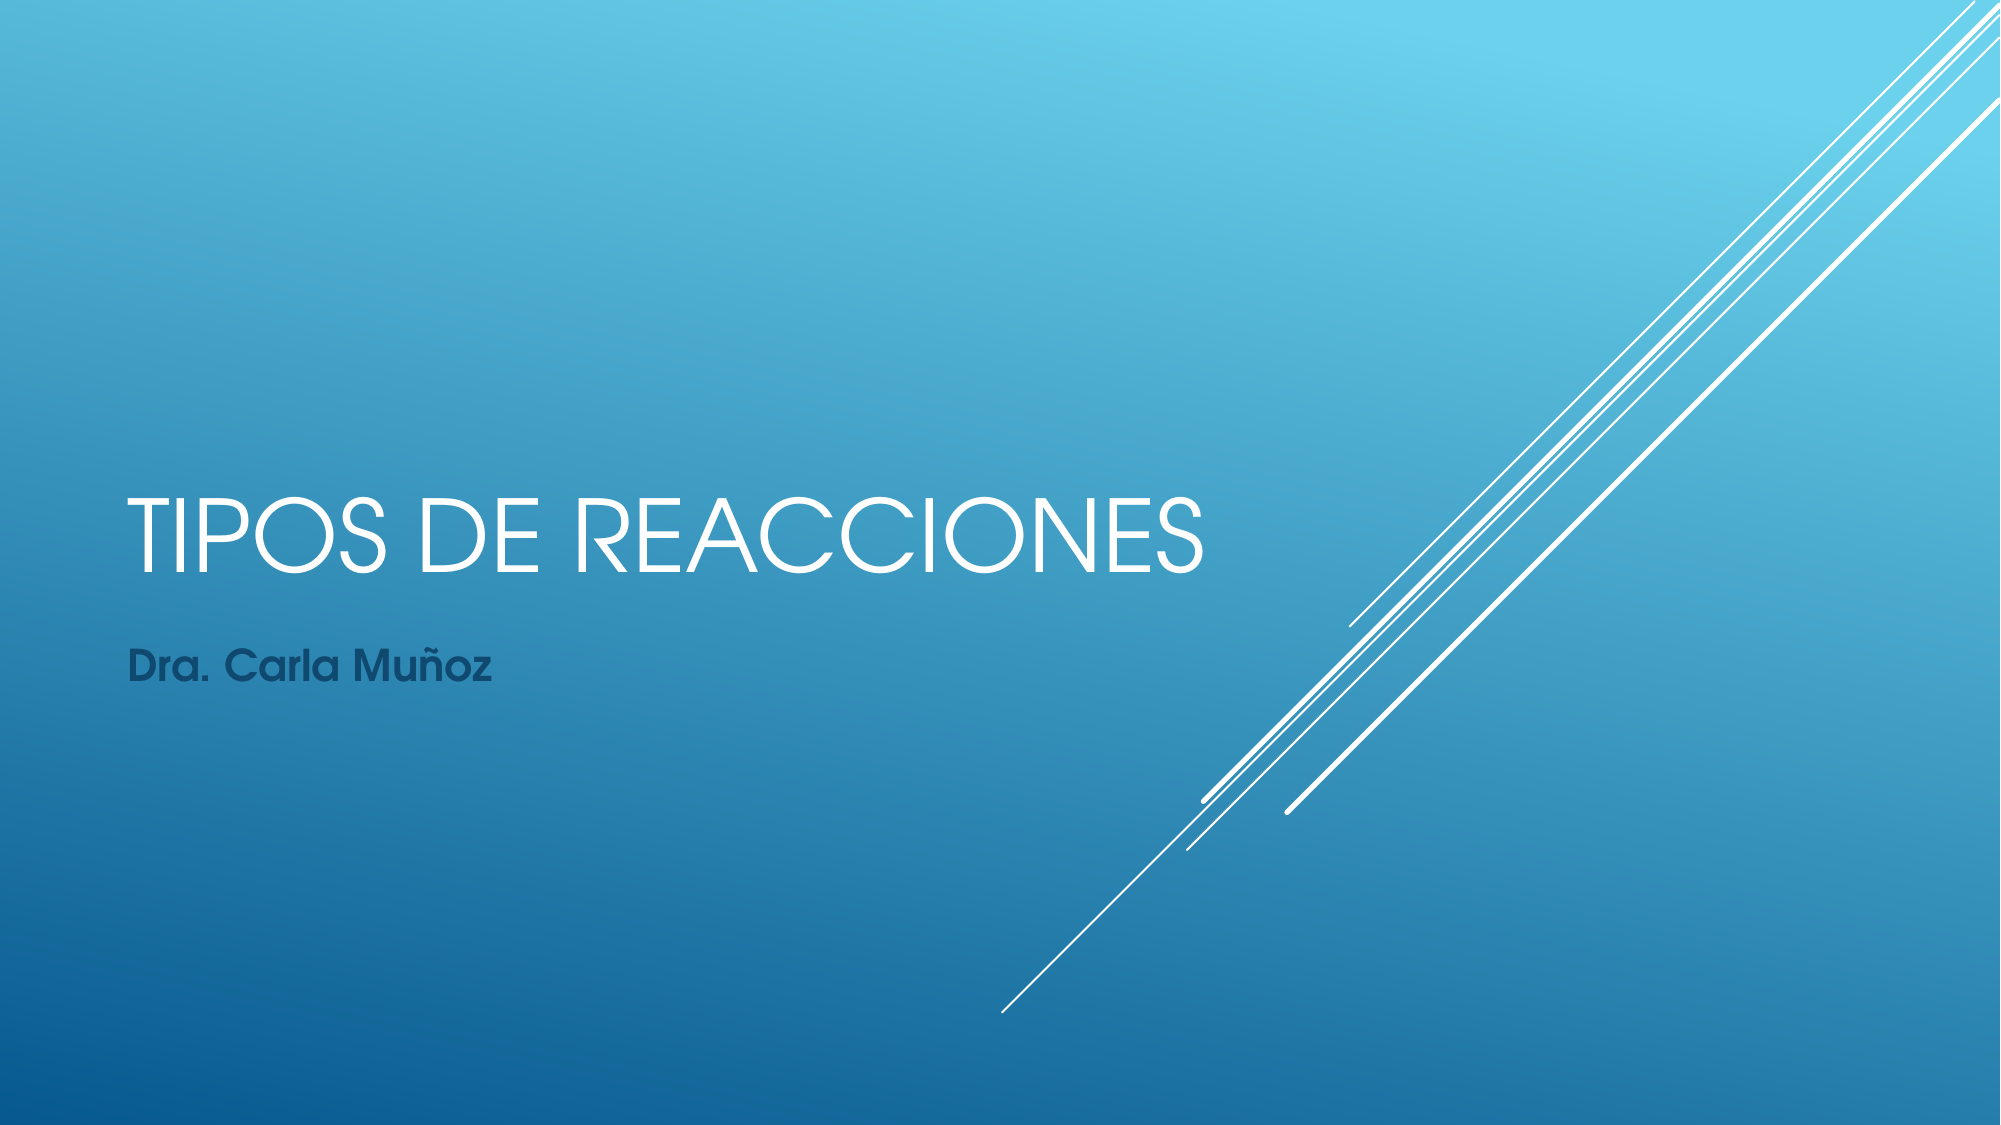

# Tipos de reacciones
Dra. Carla Muñoz